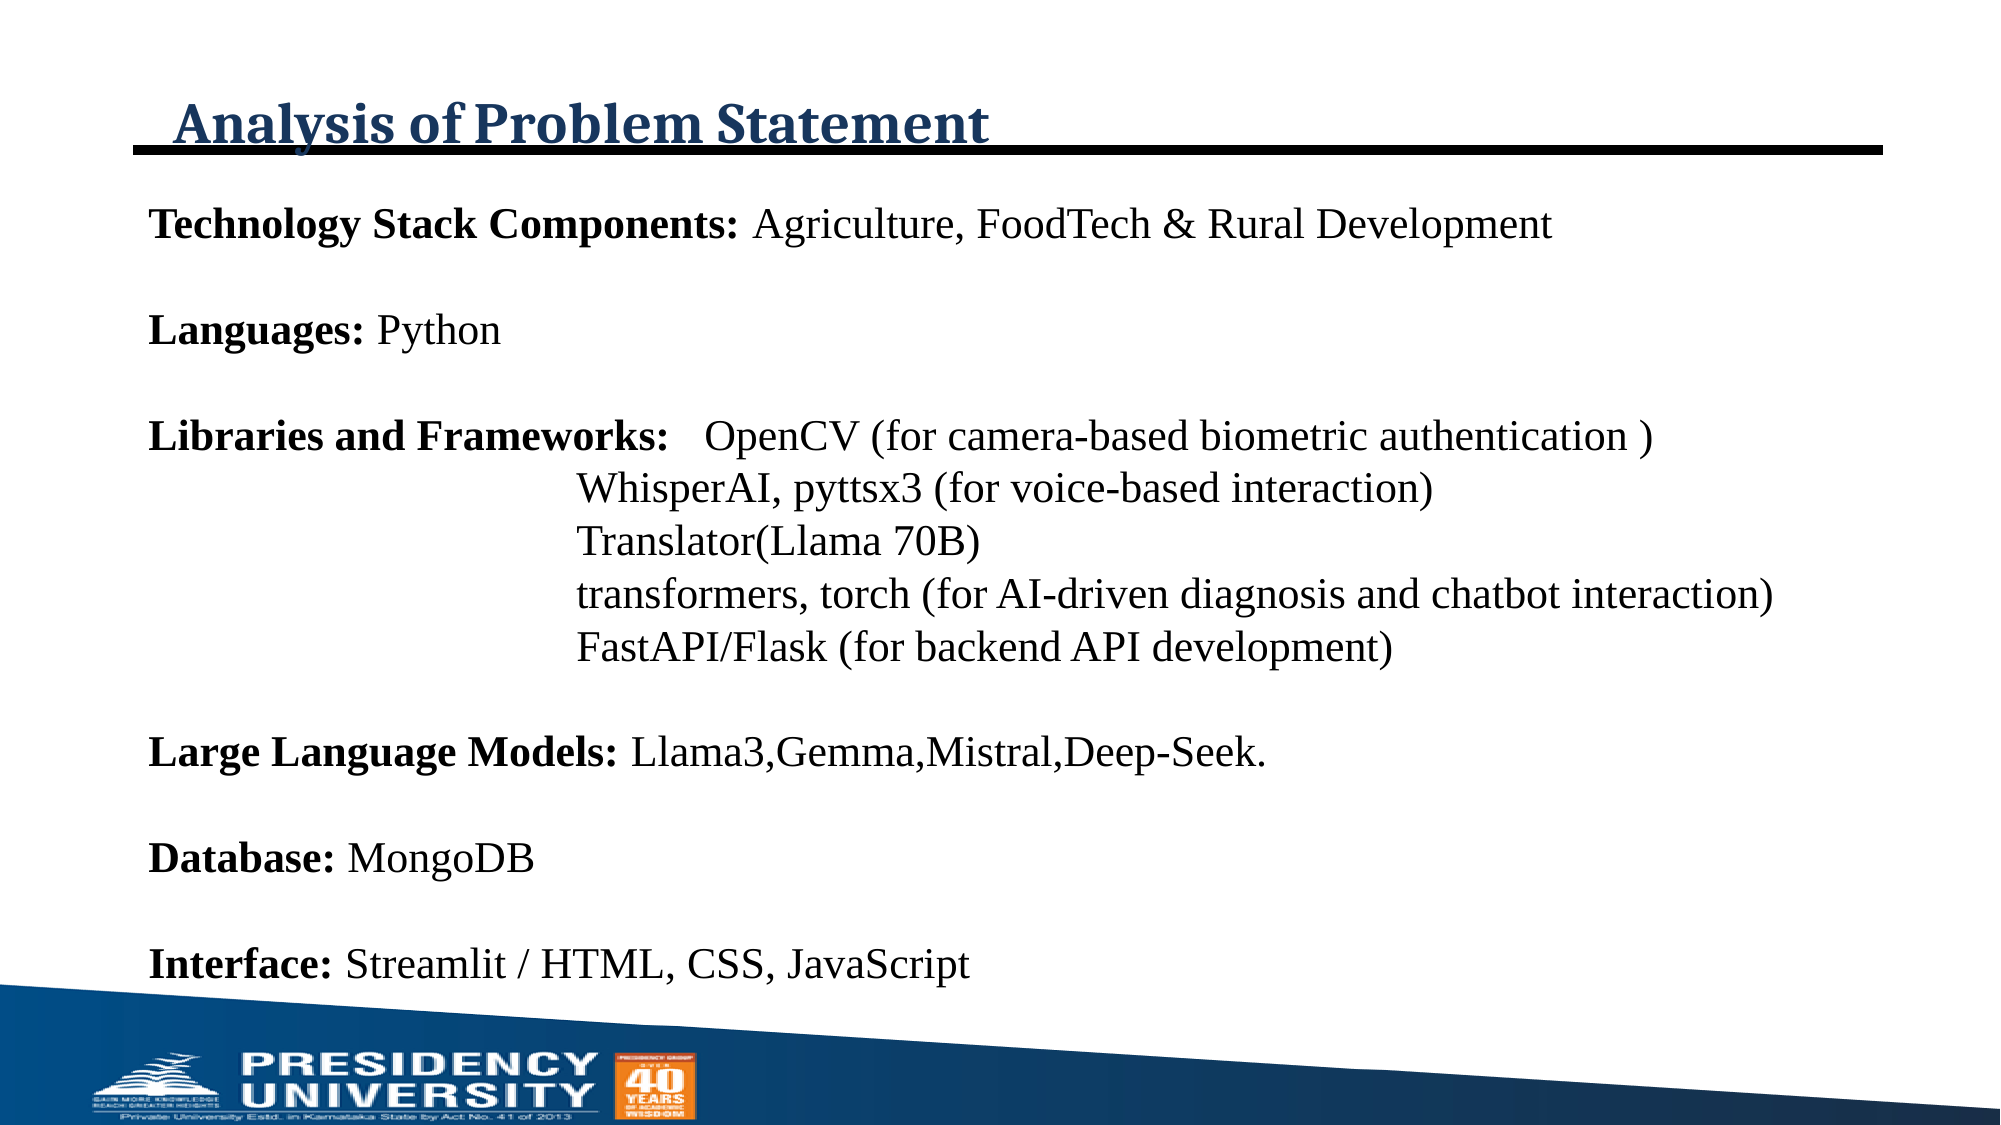

# Analysis of Problem Statement
Technology Stack Components: Agriculture, FoodTech & Rural Development

Languages: Python

Libraries and Frameworks:   OpenCV (for camera-based biometric authentication )
WhisperAI, pyttsx3 (for voice-based interaction)
Translator(Llama 70B)
transformers, torch (for AI-driven diagnosis and chatbot interaction)
FastAPI/Flask (for backend API development)

Large Language Models: Llama3,Gemma,Mistral,Deep-Seek.

Database: MongoDB

Interface: Streamlit / HTML, CSS, JavaScript